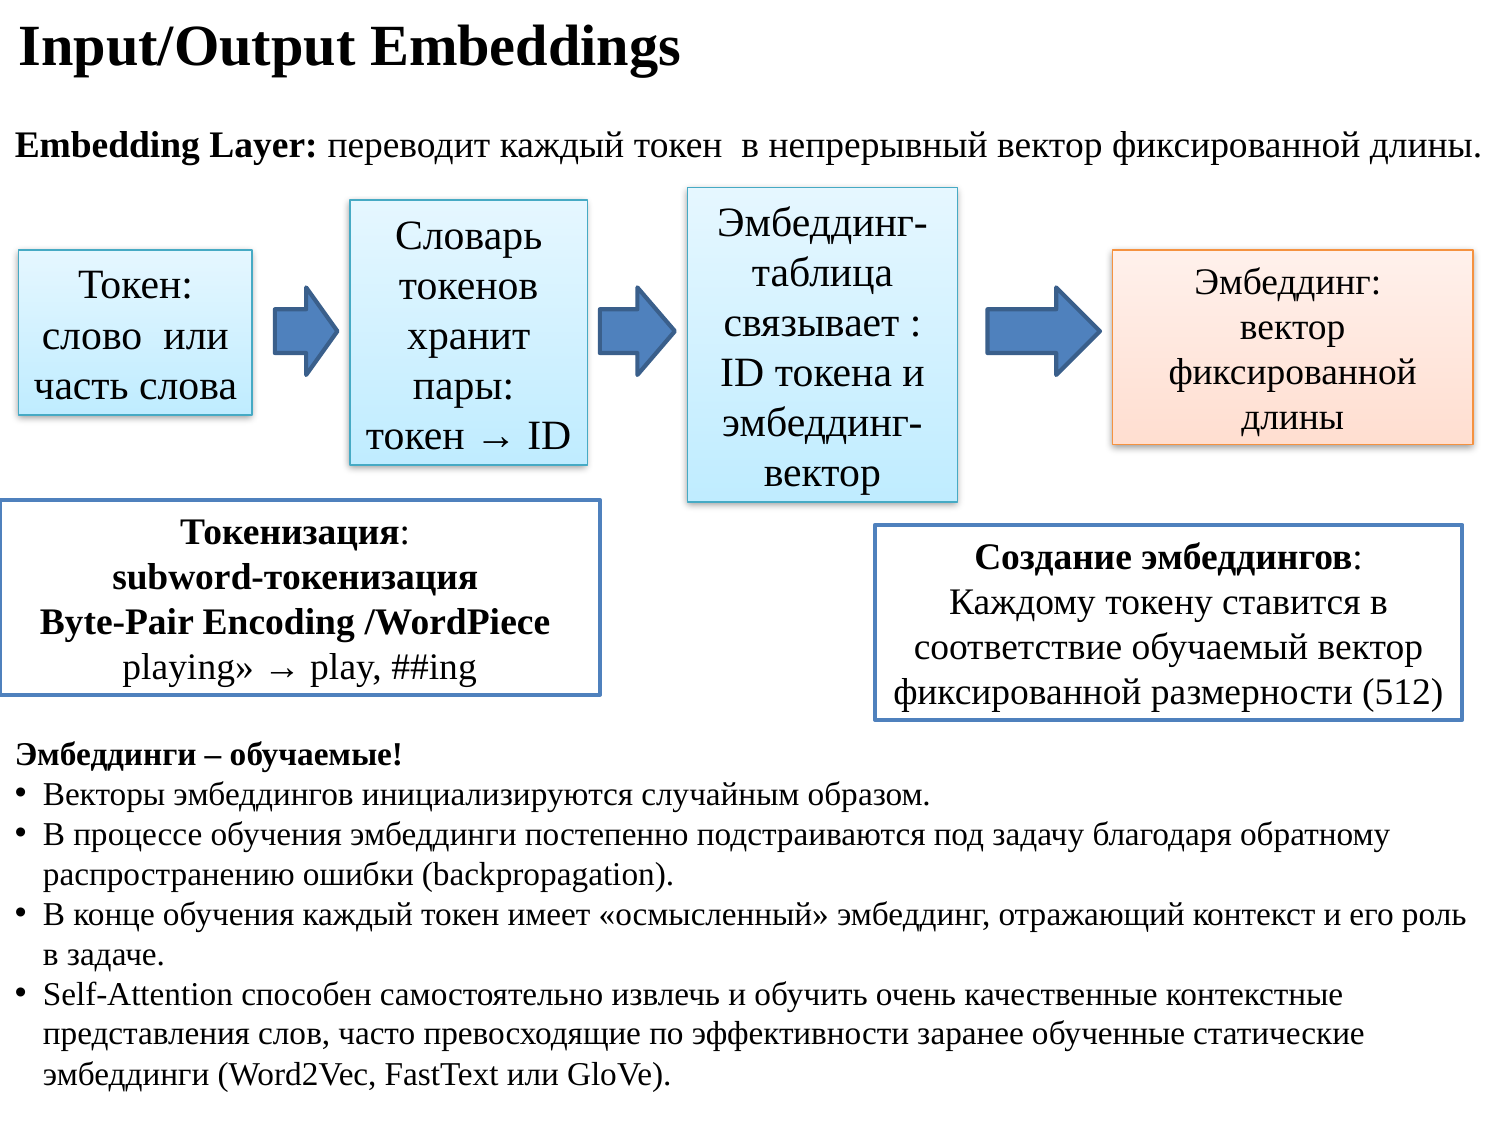

Input/Output Embeddings
Embedding Layer: переводит каждый токен  в непрерывный вектор фиксированной длины.
Эмбеддинг-таблица связывает :
ID токена и эмбеддинг-вектор
Словарь токенов
хранит пары:
токен → ID
Токен:
слово  или
часть слова
Эмбеддинг:
вектор фиксированной длины

Токенизация:
subword-токенизация
Byte-Pair Encoding /WordPiece
playing» → play, ##ing
Создание эмбеддингов:
Каждому токену ставится в соответствие обучаемый вектор фиксированной размерности (512)
Эмбеддинги – обучаемые!
Векторы эмбеддингов инициализируются случайным образом.
В процессе обучения эмбеддинги постепенно подстраиваются под задачу благодаря обратному распространению ошибки (backpropagation).
В конце обучения каждый токен имеет «осмысленный» эмбеддинг, отражающий контекст и его роль в задаче.
Self-Attention способен самостоятельно извлечь и обучить очень качественные контекстные представления слов, часто превосходящие по эффективности заранее обученные статические эмбеддинги (Word2Vec, FastText или GloVe).